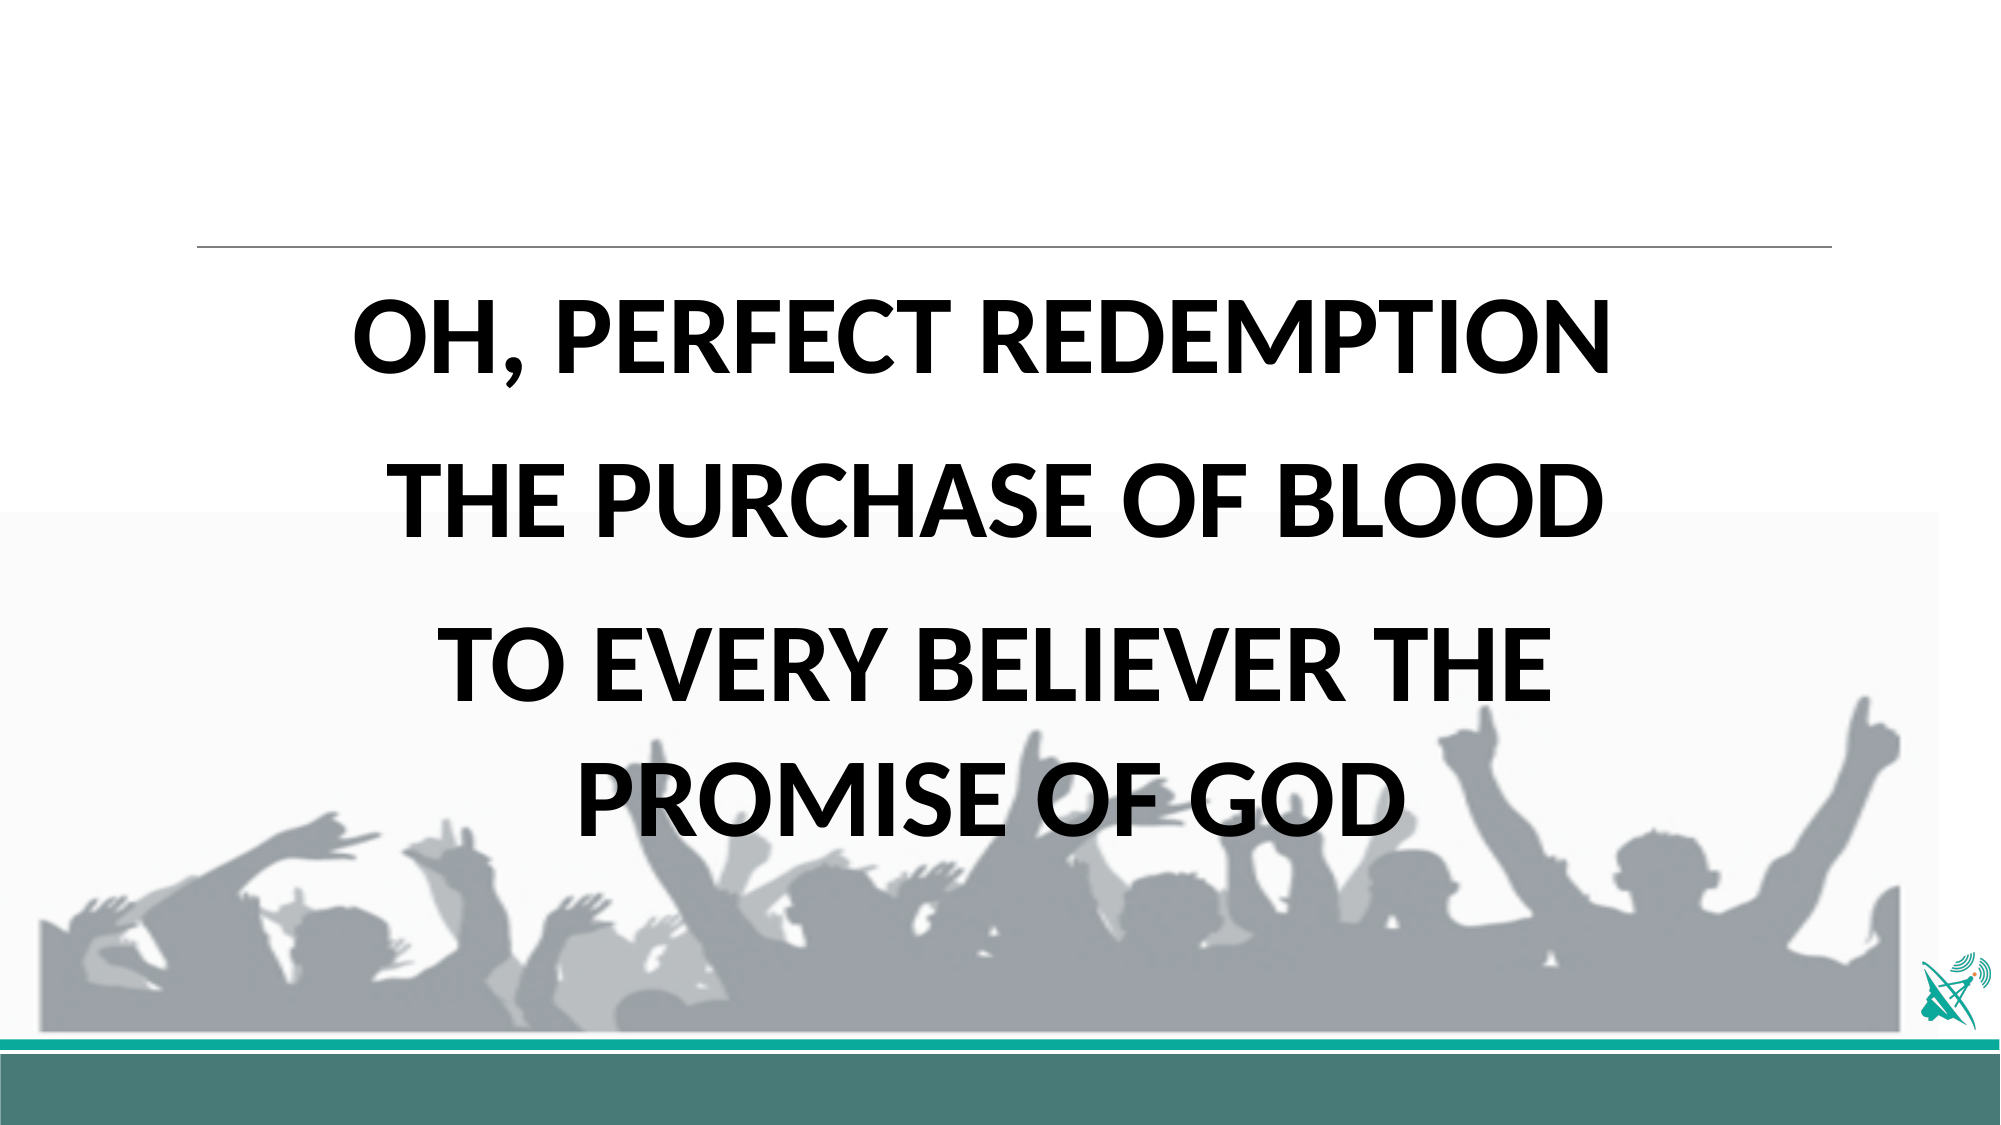

OH, PERFECT REDEMPTION
THE PURCHASE OF BLOOD
TO EVERY BELIEVER THE PROMISE OF GOD